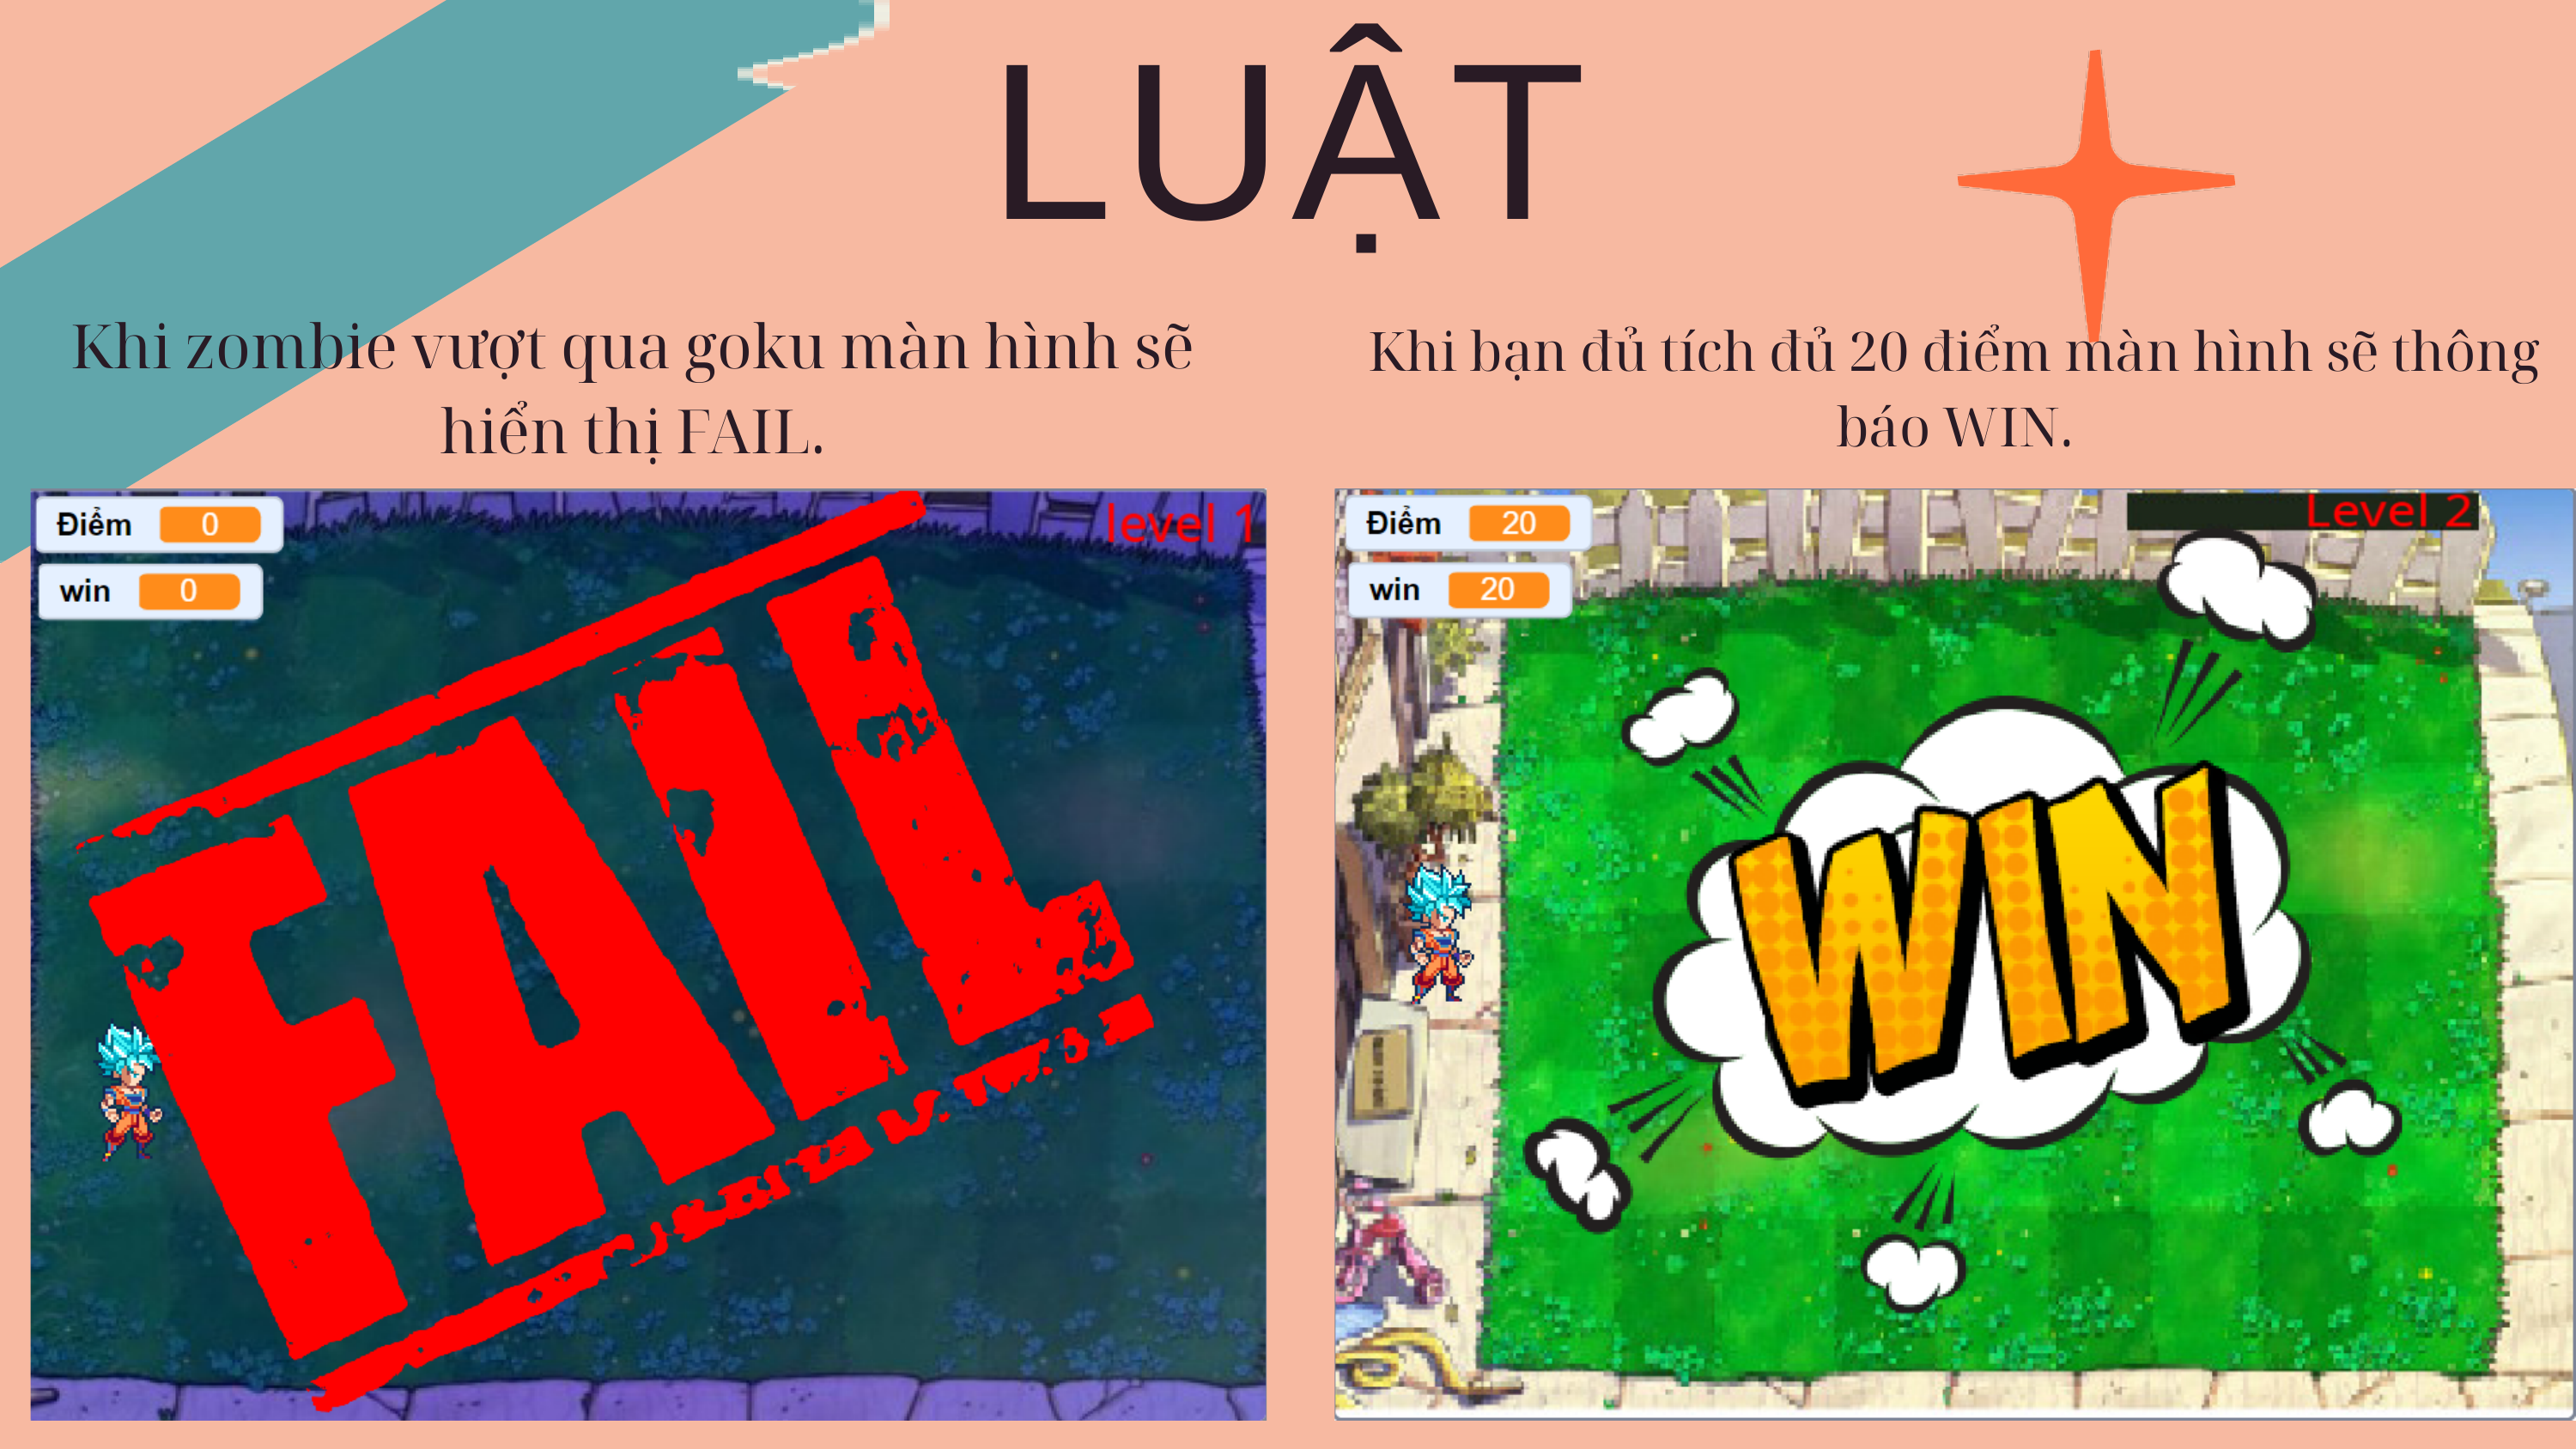

LUẬT

Khi zombie vượt qua goku màn hình sẽ hiển thị FAIL.
Khi bạn đủ tích đủ 20 điểm màn hình sẽ thông báo WIN.